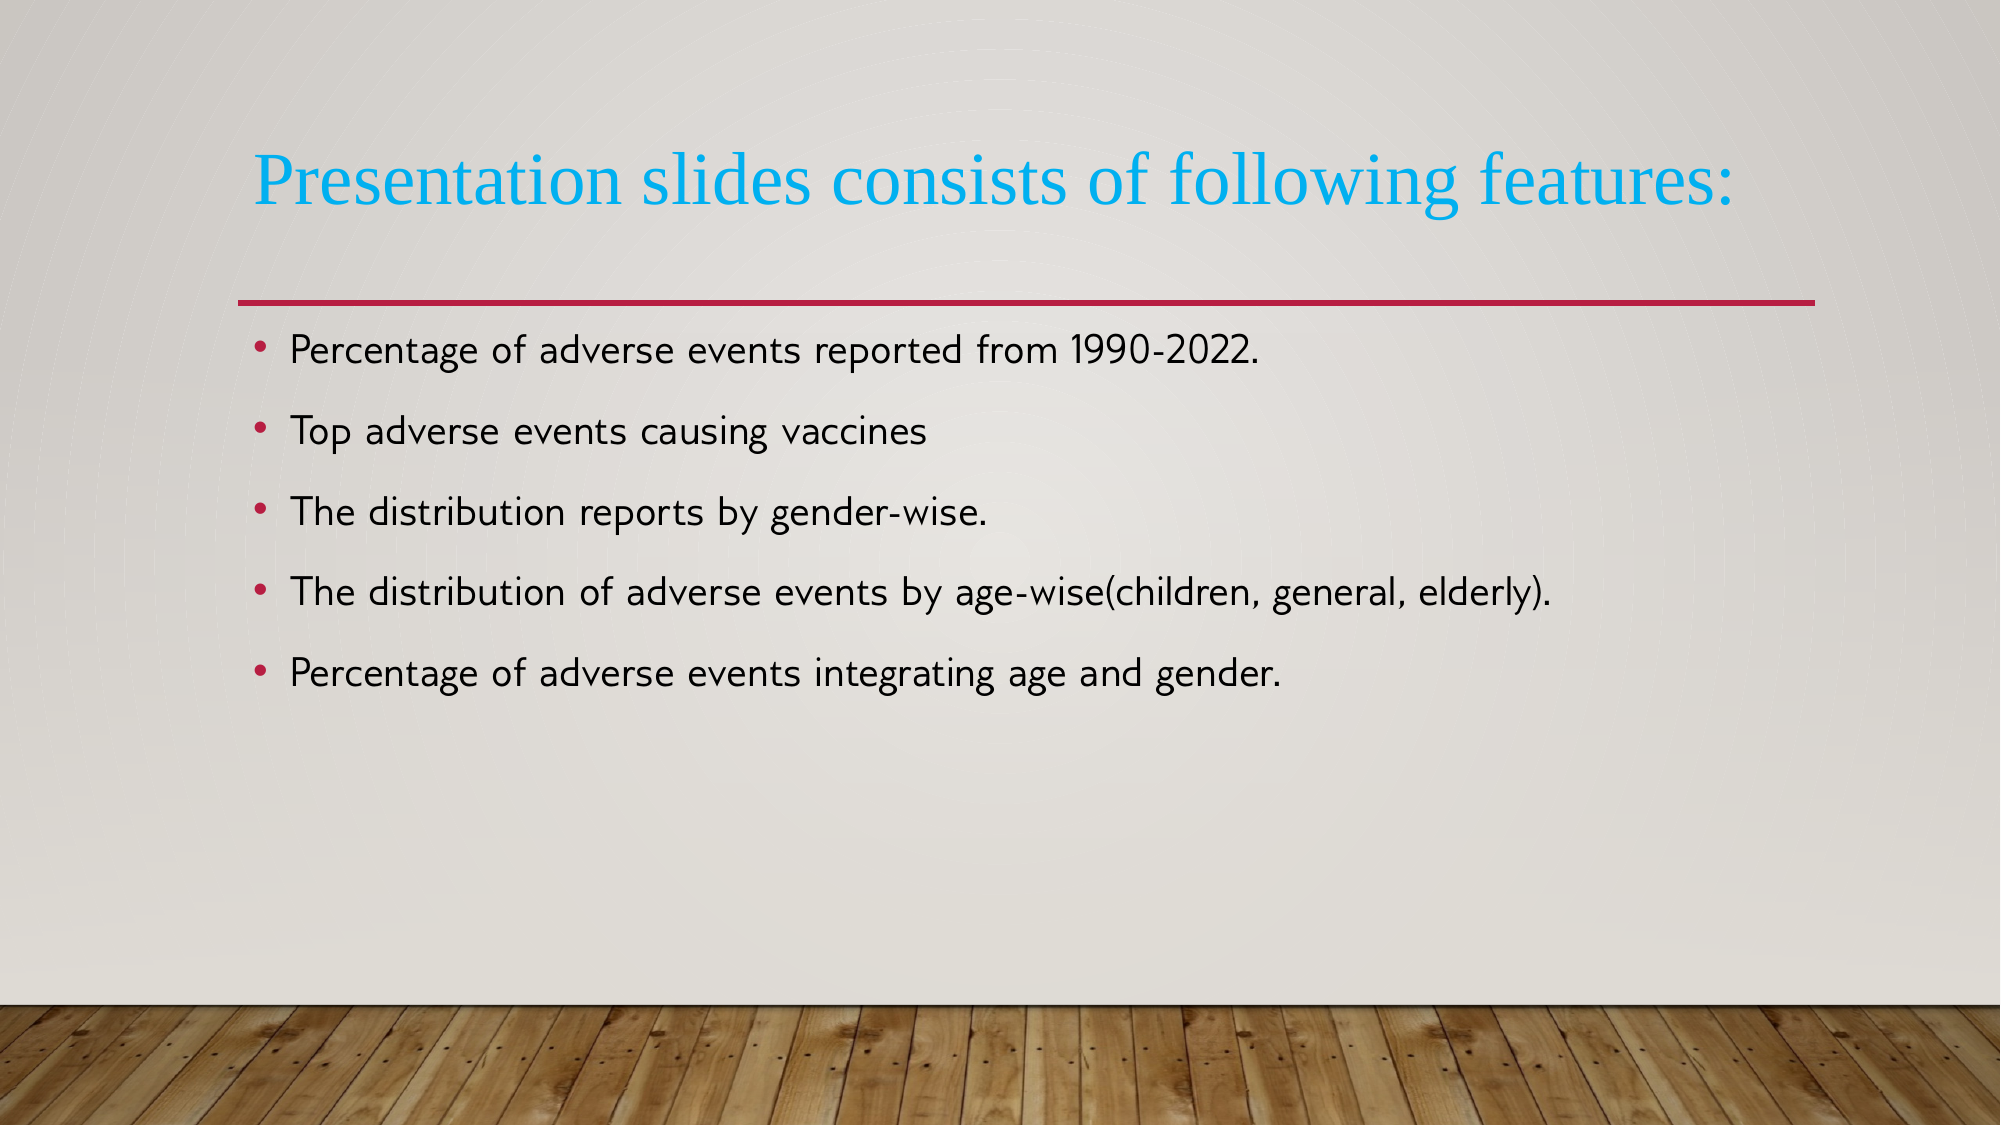

# Presentation slides consists of following features:
Percentage of adverse events reported from 1990-2022.
Top adverse events causing vaccines
The distribution reports by gender-wise.
The distribution of adverse events by age-wise(children, general, elderly).
Percentage of adverse events integrating age and gender.